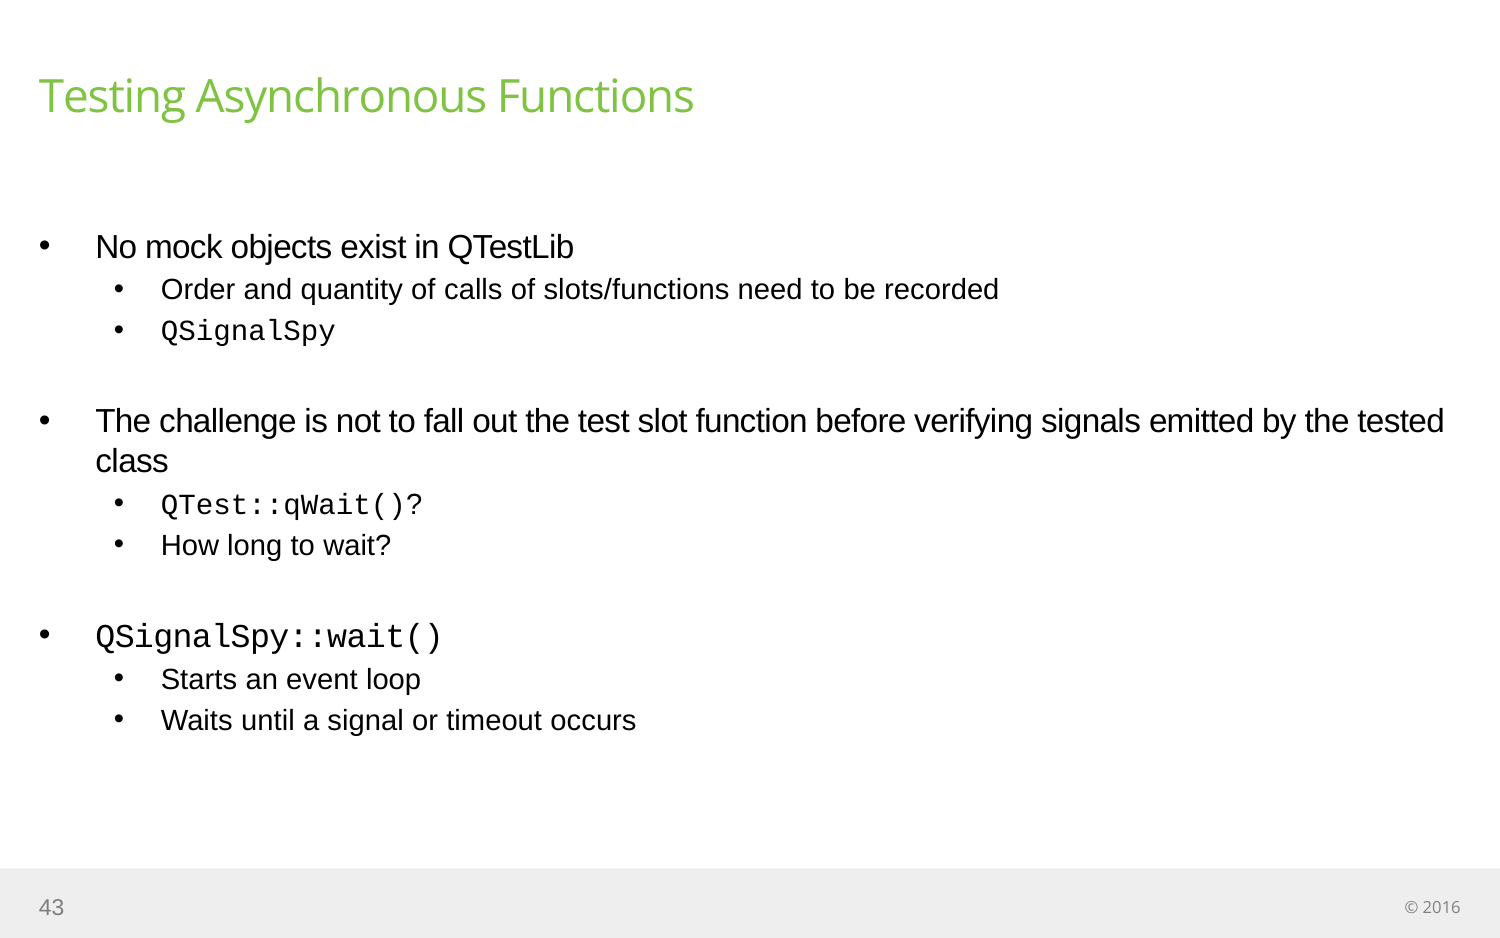

# Testing Asynchronous Functions
No mock objects exist in QTestLib
Order and quantity of calls of slots/functions need to be recorded
QSignalSpy

The challenge is not to fall out the test slot function before verifying signals emitted by the tested class
QTest::qWait()?
How long to wait?

QSignalSpy::wait()
Starts an event loop
Waits until a signal or timeout occurs

43
© 2016